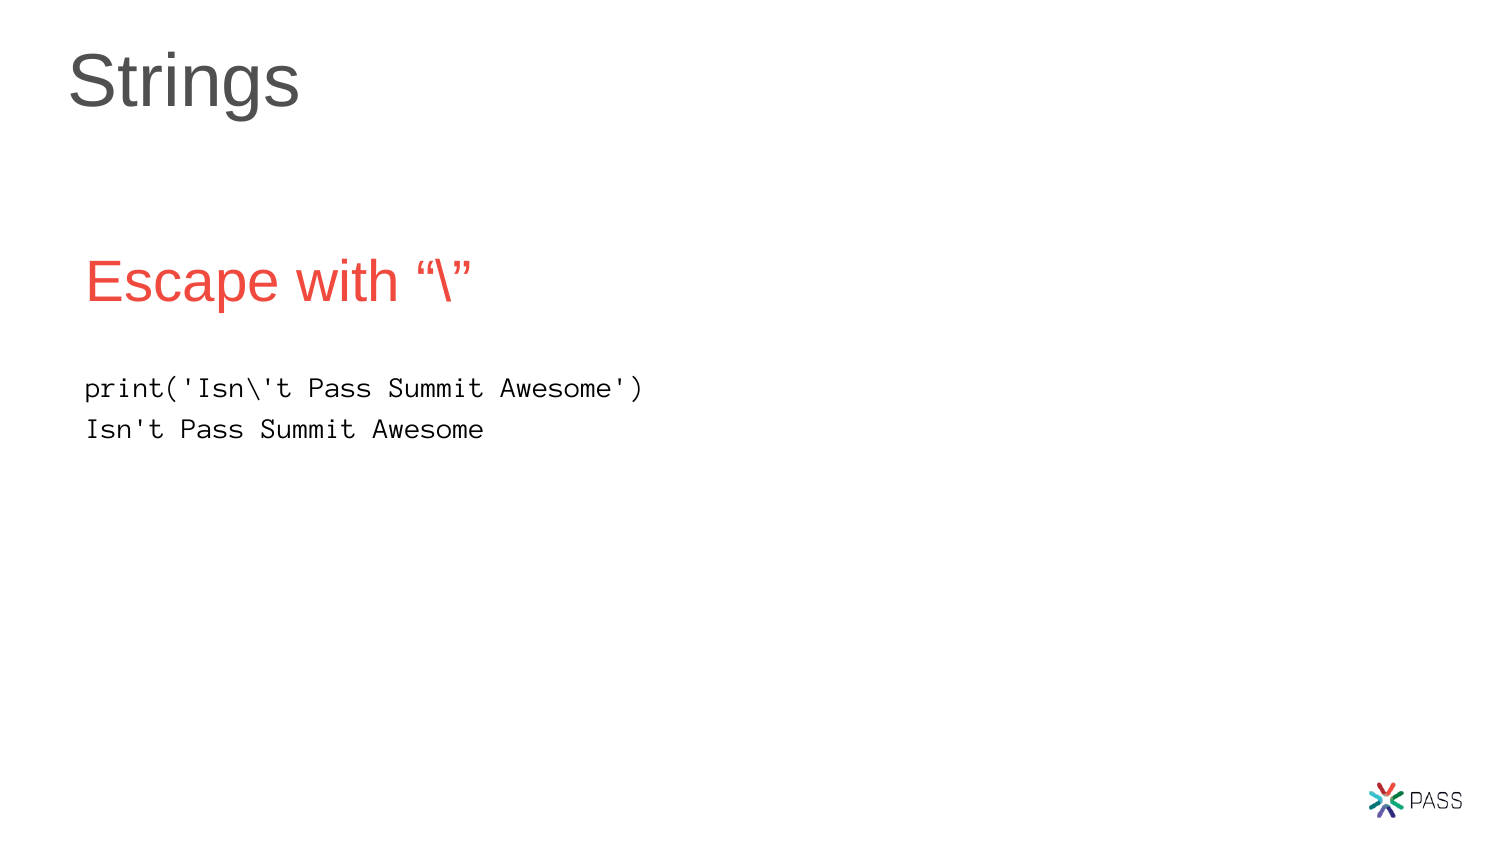

# Strings
Escape with “\”

print('Isn\'t Pass Summit Awesome')
Isn't Pass Summit Awesome